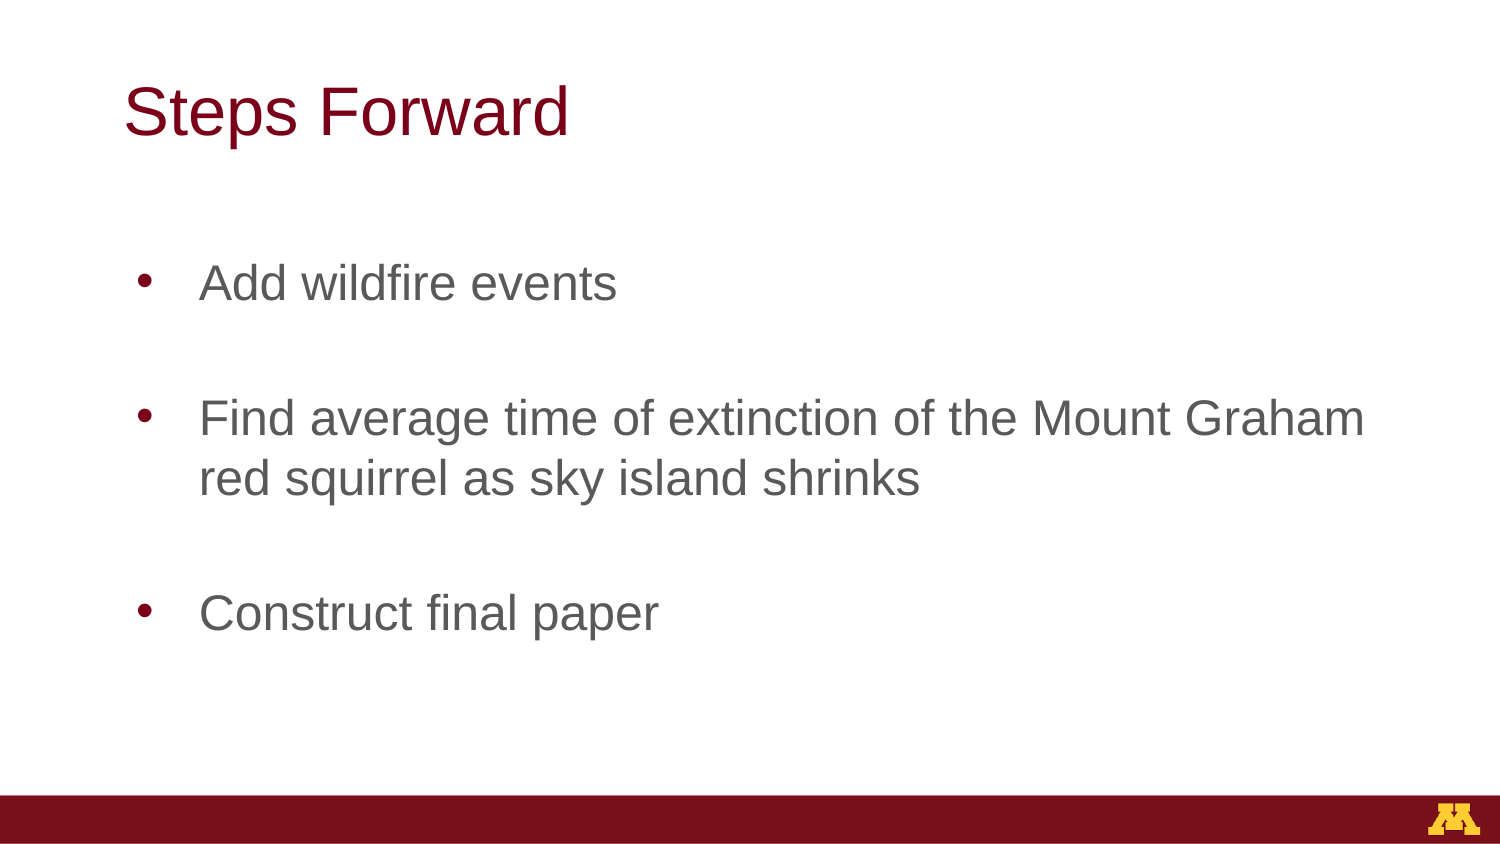

# Steps Forward
Add wildfire events

Find average time of extinction of the Mount Graham red squirrel as sky island shrinks

Construct final paper